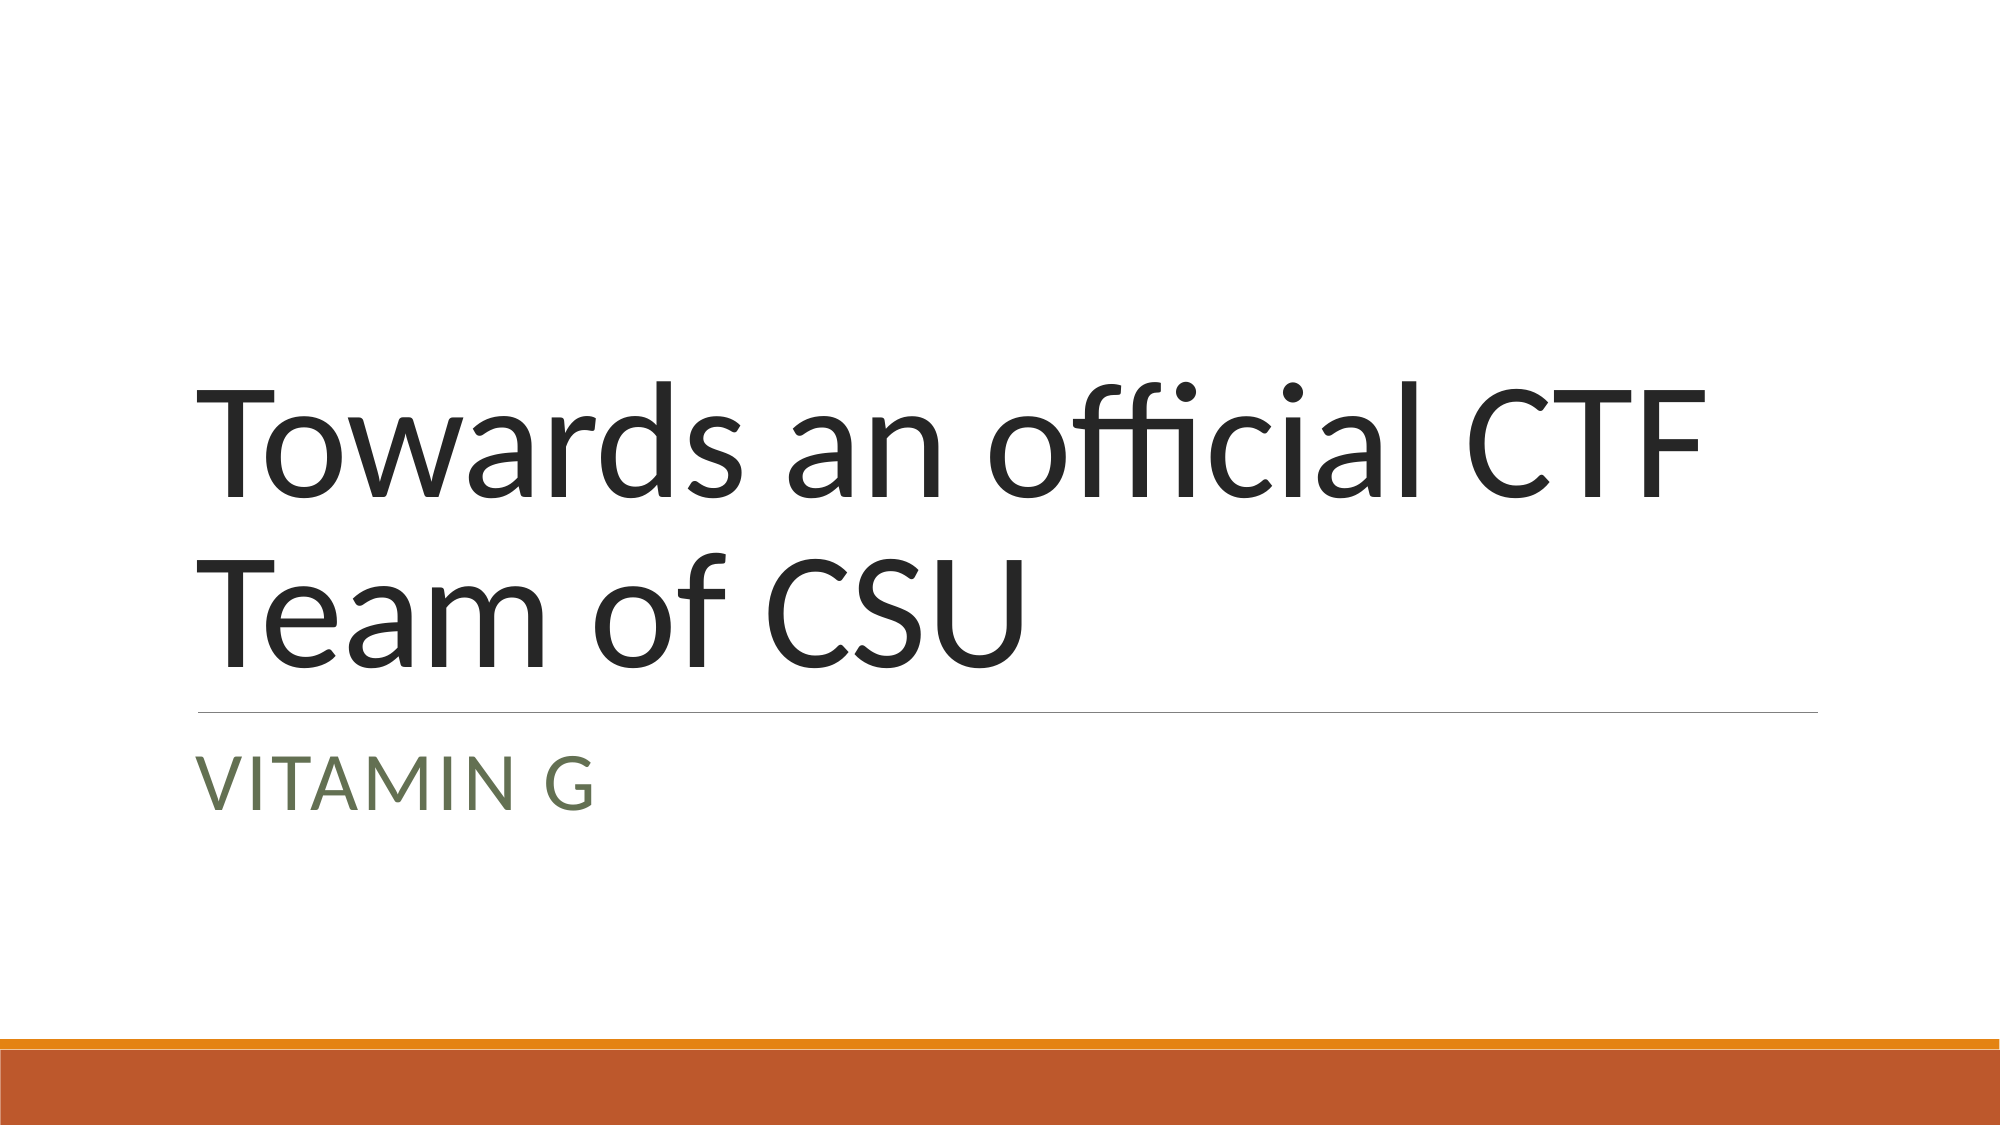

# Towards an official CTF Team of CSU
Vitamin G